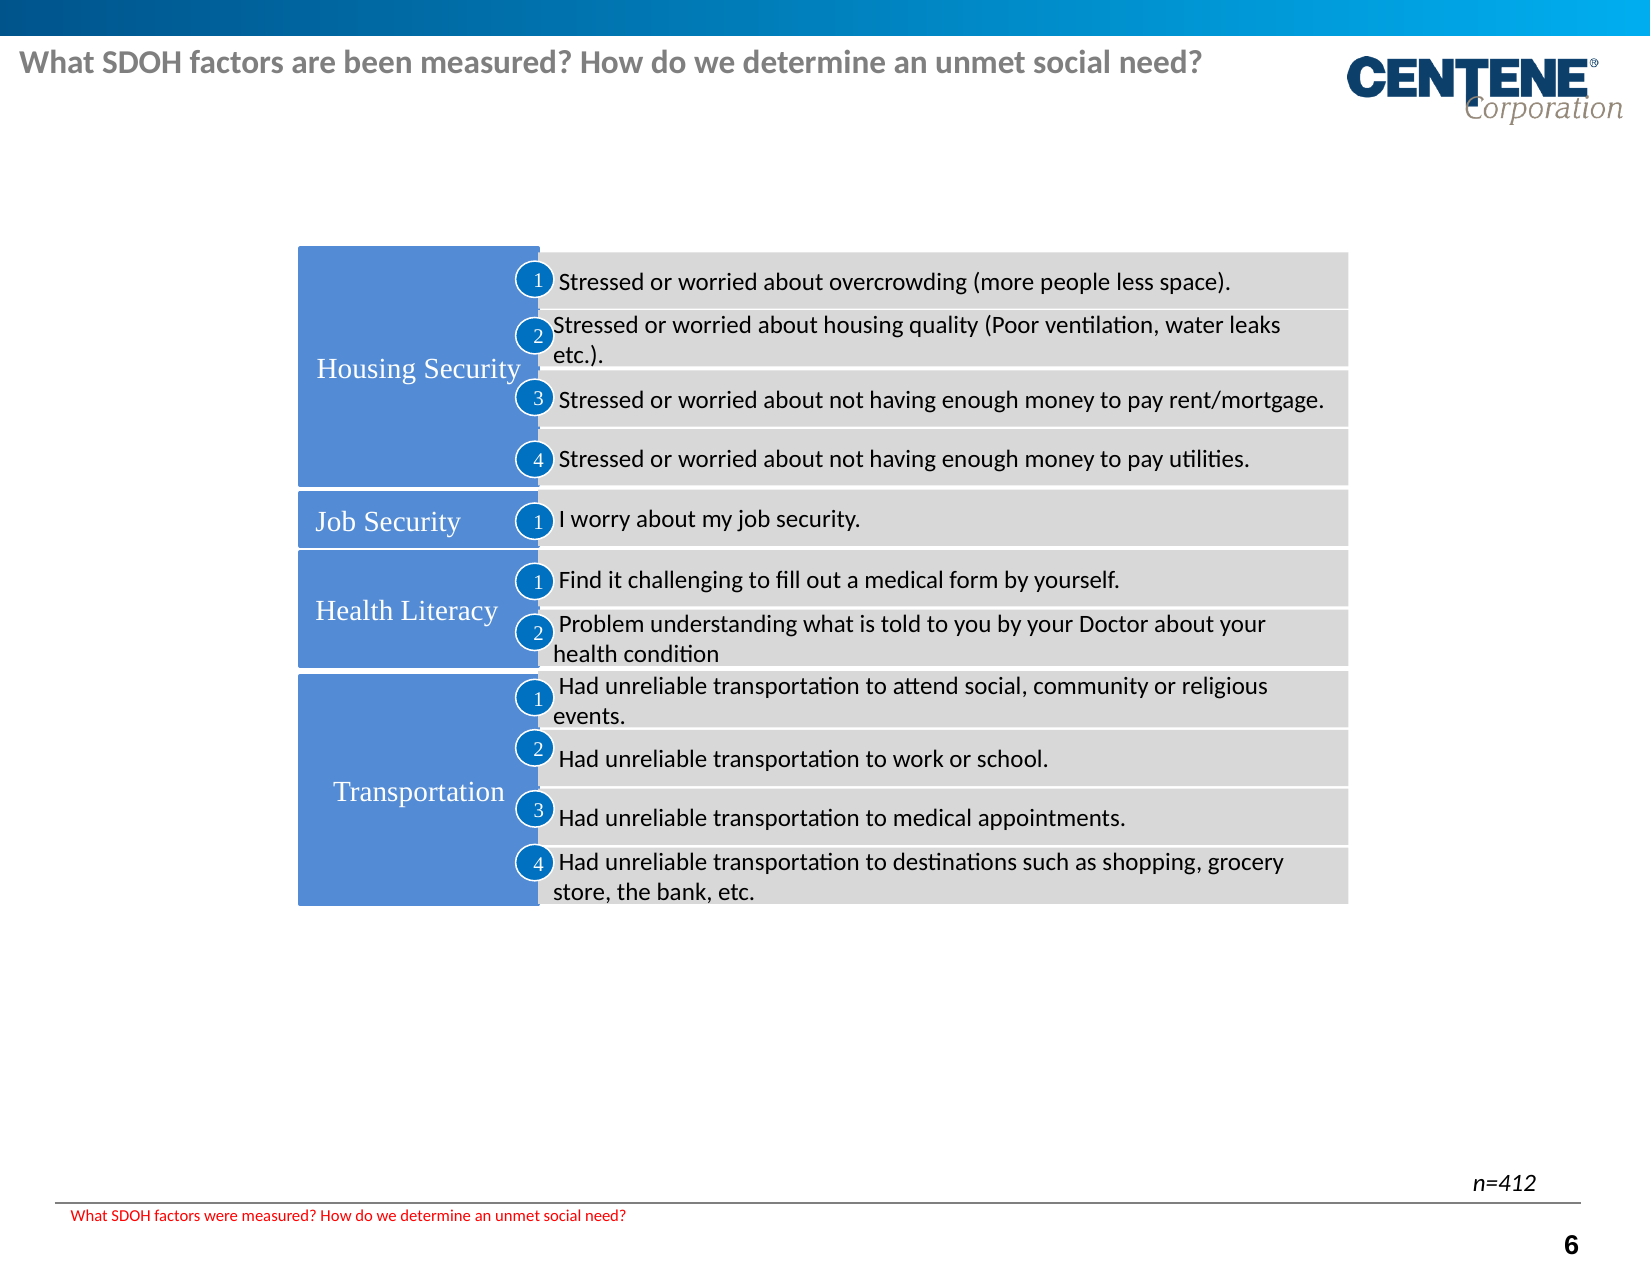

What SDOH factors are been measured? How do we determine an unmet social need?

Housing Security
 Stressed or worried about overcrowding (more people less space).
1

Stressed or worried about housing quality (Poor ventilation, water leaks etc.).
2
 Stressed or worried about not having enough money to pay rent/mortgage.
3
 Stressed or worried about not having enough money to pay utilities.
4
 I worry about my job security.
Job Security
1
 Find it challenging to fill out a medical form by yourself.
Health Literacy
1
 Problem understanding what is told to you by your Doctor about your         health condition
2
 Had unreliable transportation to attend social, community or religious events.
Transportation
1
2
 Had unreliable transportation to work or school.
 Had unreliable transportation to medical appointments.
3
4
 Had unreliable transportation to destinations such as shopping, grocery store, the bank, etc.
n=412
What SDOH factors were measured? How do we determine an unmet social need?